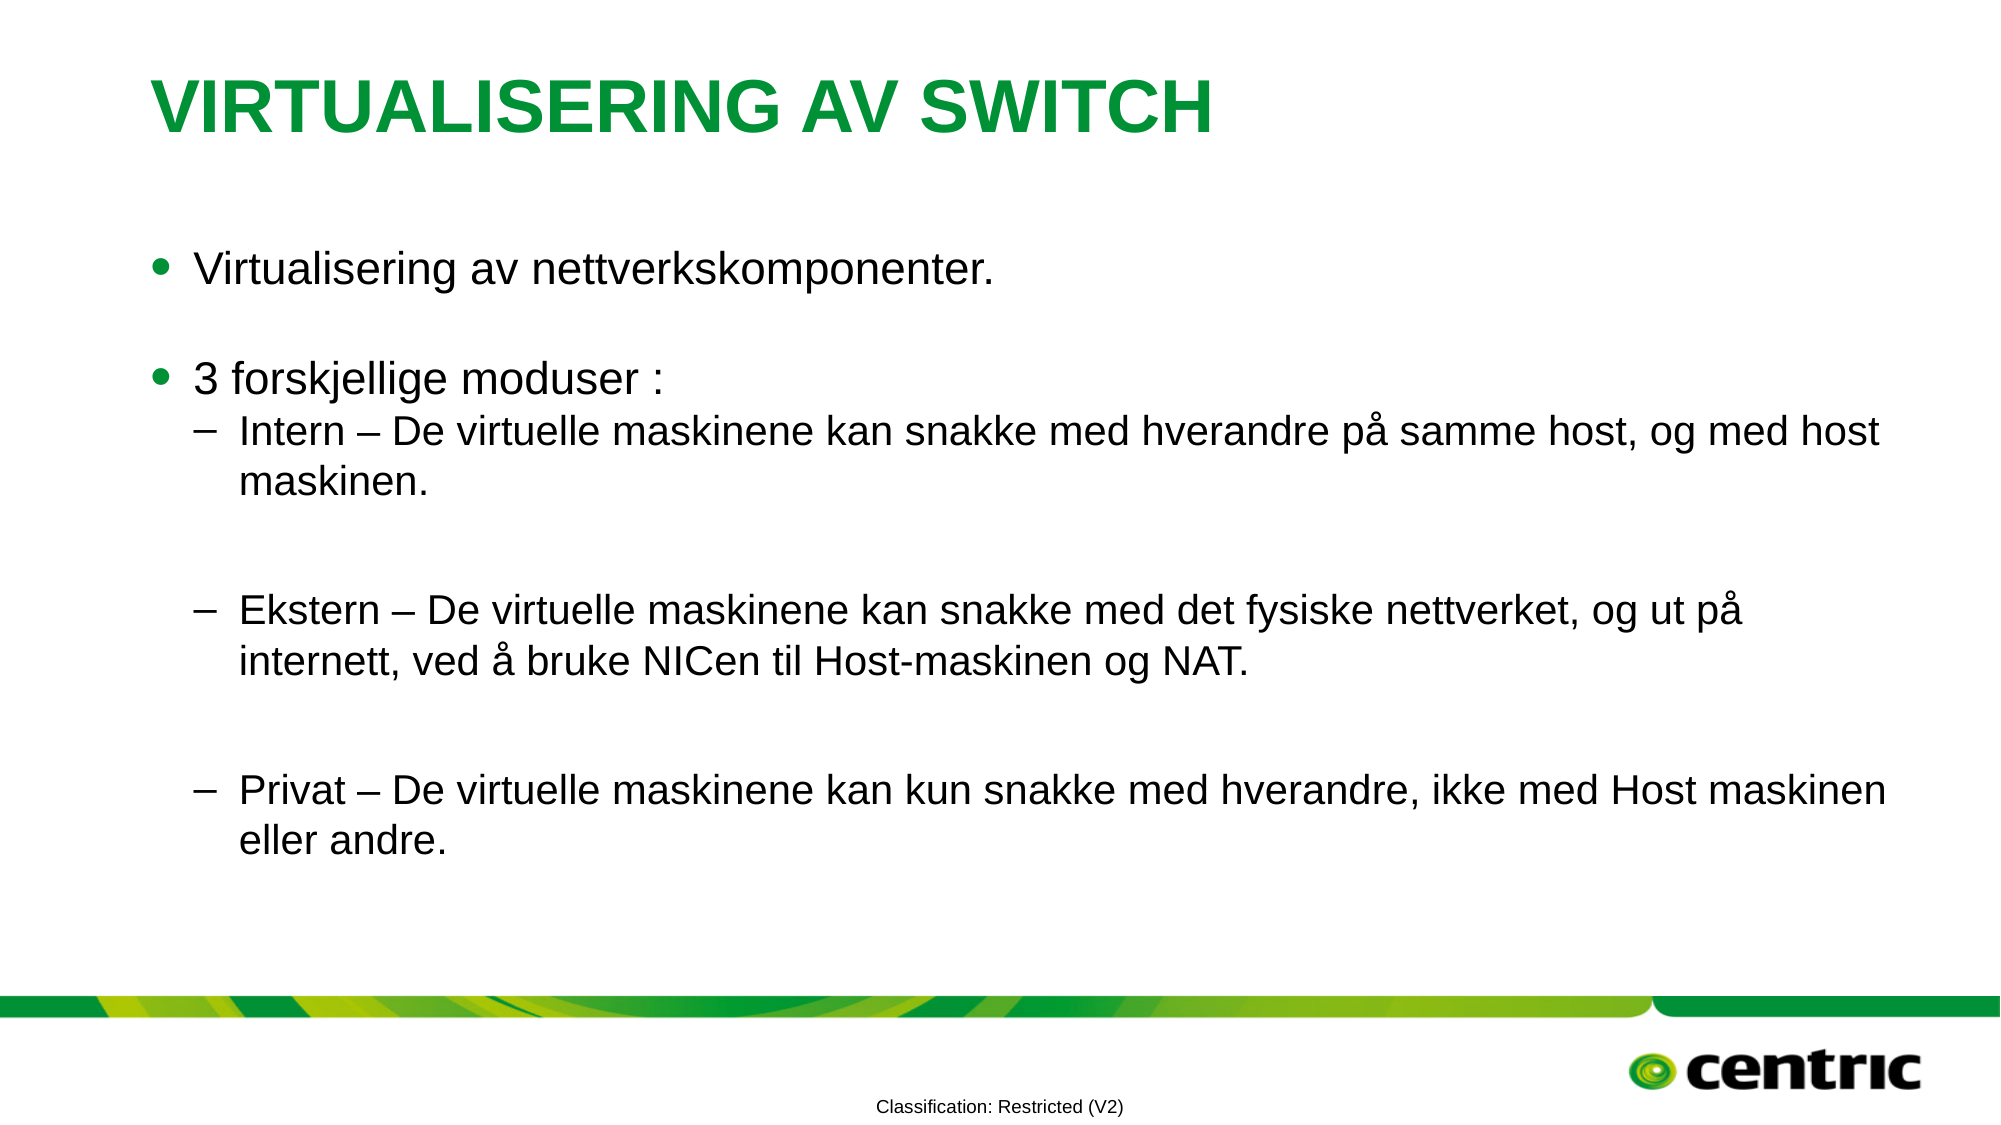

# Virtualisering av switch
Virtualisering av nettverkskomponenter.

3 forskjellige moduser :
Intern – De virtuelle maskinene kan snakke med hverandre på samme host, og med host maskinen.

Ekstern – De virtuelle maskinene kan snakke med det fysiske nettverket, og ut på internett, ved å bruke NICen til Host-maskinen og NAT.

Privat – De virtuelle maskinene kan kun snakke med hverandre, ikke med Host maskinen eller andre.